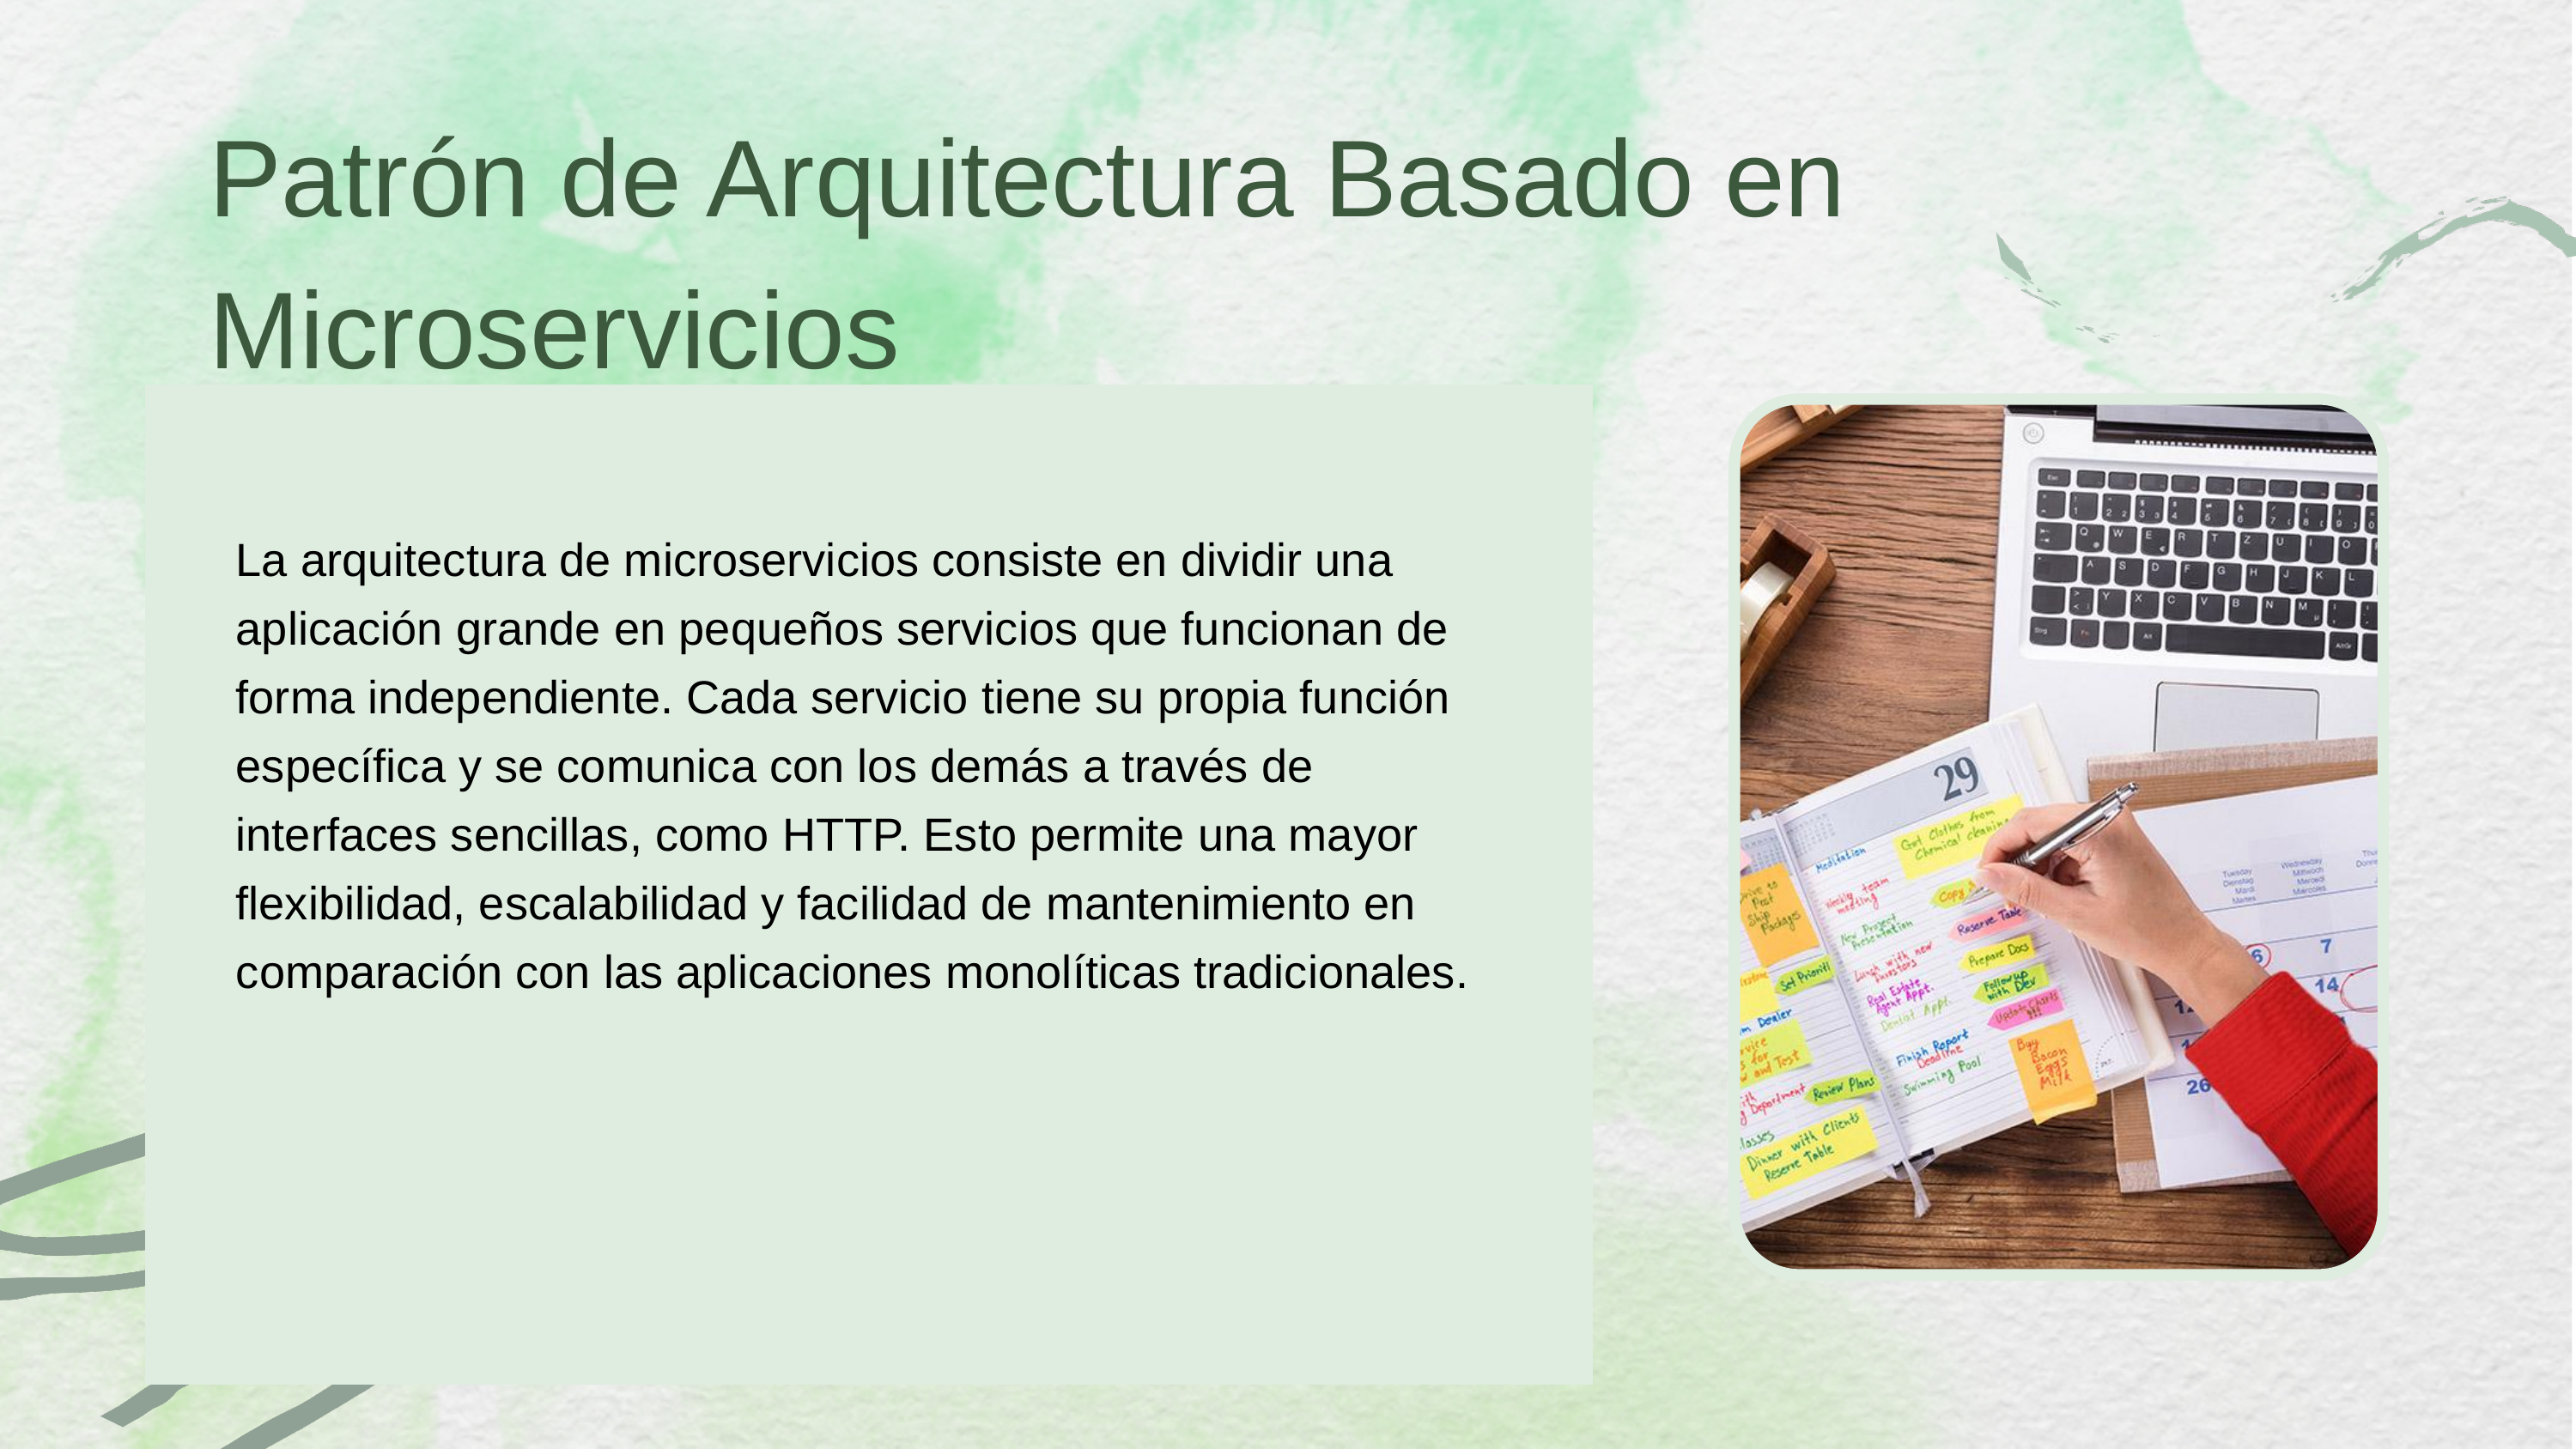

Patrón de Arquitectura Basado en Microservicios

La arquitectura de microservicios consiste en dividir una aplicación grande en pequeños servicios que funcionan de forma independiente. Cada servicio tiene su propia función específica y se comunica con los demás a través de interfaces sencillas, como HTTP. Esto permite una mayor flexibilidad, escalabilidad y facilidad de mantenimiento en comparación con las aplicaciones monolíticas tradicionales.